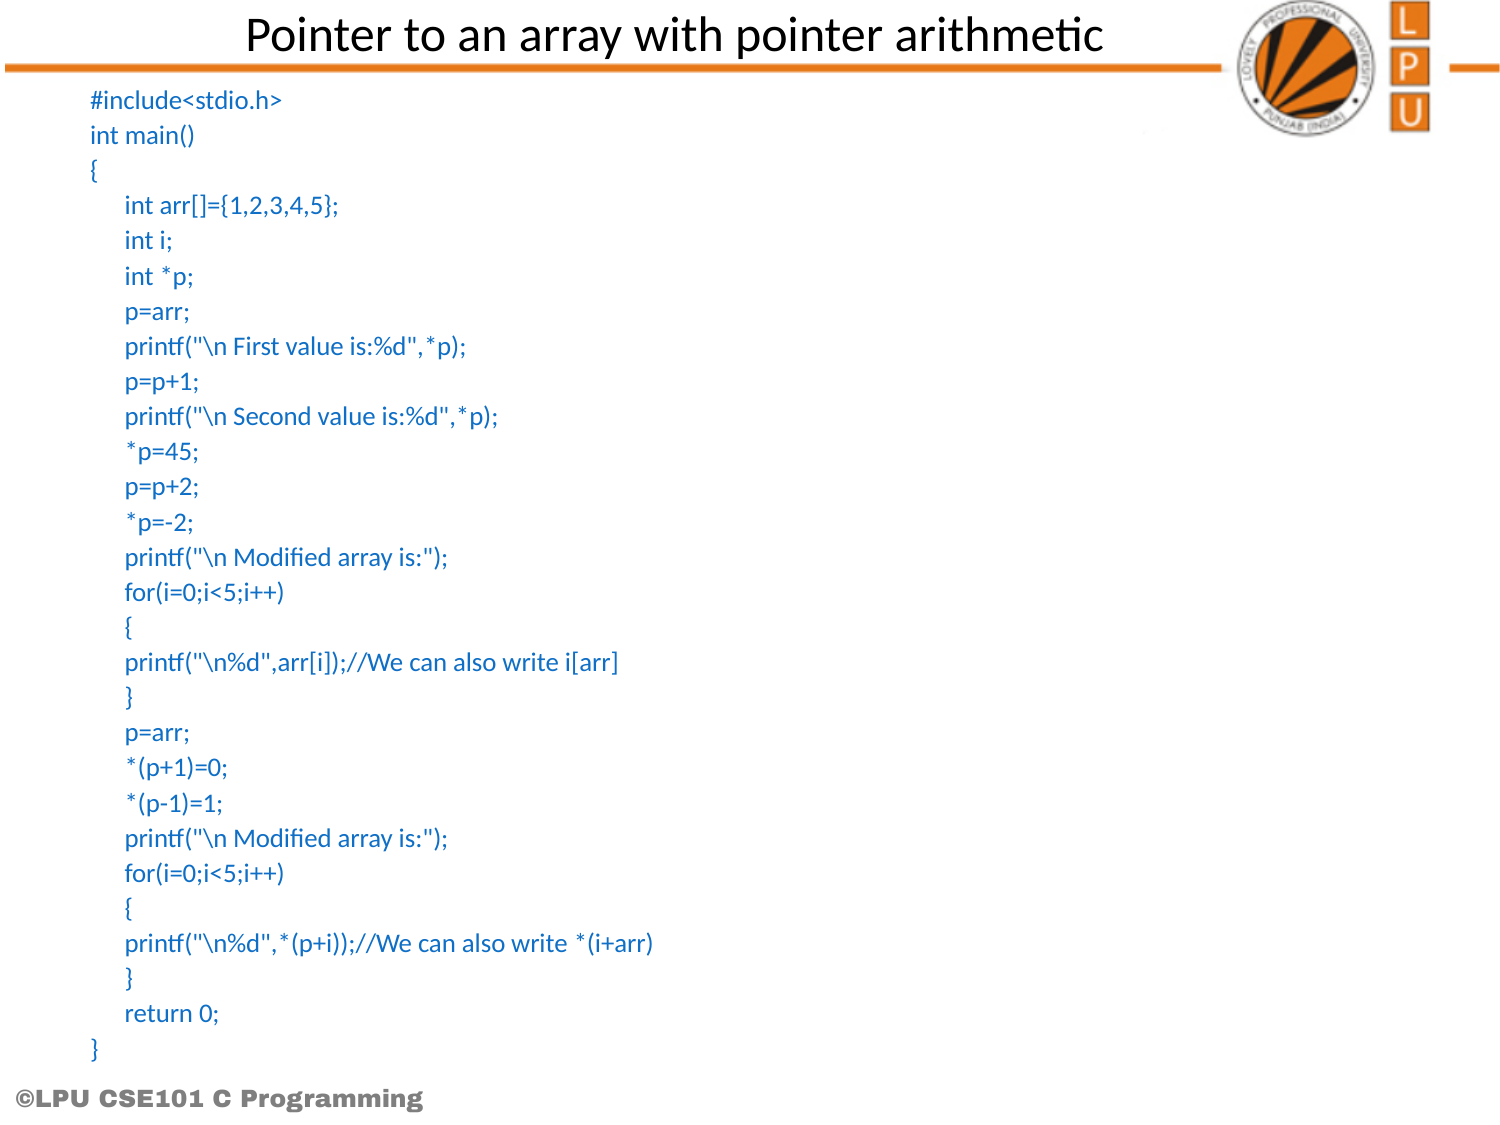

# Pointer to an array with pointer arithmetic
#include<stdio.h>
int main()
{
	int arr[]={1,2,3,4,5};
	int i;
	int *p;
	p=arr;
	printf("\n First value is:%d",*p);
	p=p+1;
	printf("\n Second value is:%d",*p);
	*p=45;
	p=p+2;
	*p=-2;
	printf("\n Modified array is:");
	for(i=0;i<5;i++)
	{
		printf("\n%d",arr[i]);//We can also write i[arr]
	}
	p=arr;
	*(p+1)=0;
	*(p-1)=1;
	printf("\n Modified array is:");
	for(i=0;i<5;i++)
	{
		printf("\n%d",*(p+i));//We can also write *(i+arr)
	}
	return 0;
}